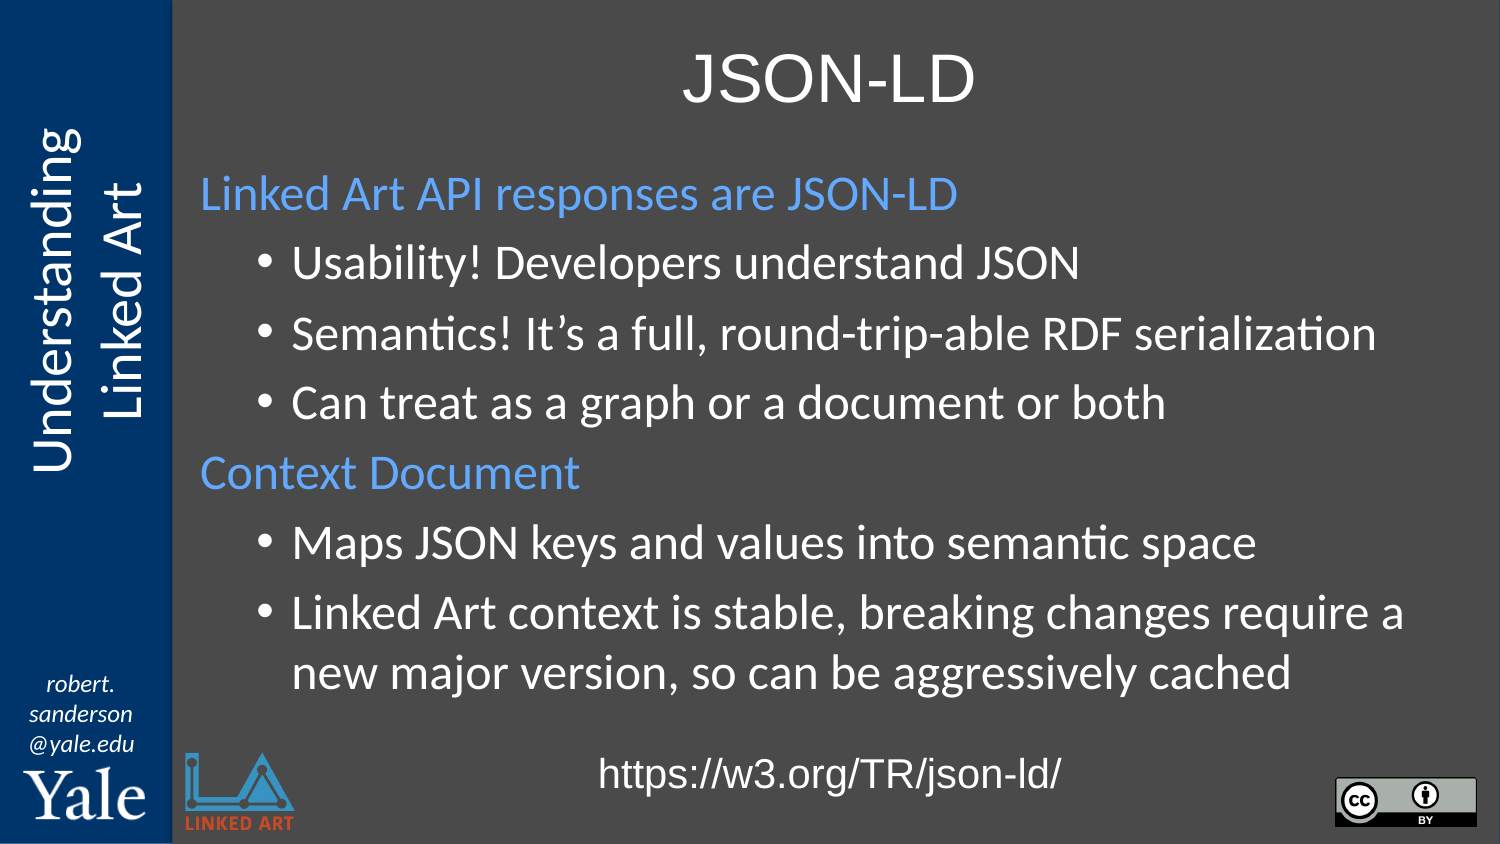

# JSON-LD
Linked Art API responses are JSON-LD
Usability! Developers understand JSON
Semantics! It’s a full, round-trip-able RDF serialization
Can treat as a graph or a document or both
Context Document
Maps JSON keys and values into semantic space
Linked Art context is stable, breaking changes require a new major version, so can be aggressively cached
https://w3.org/TR/json-ld/